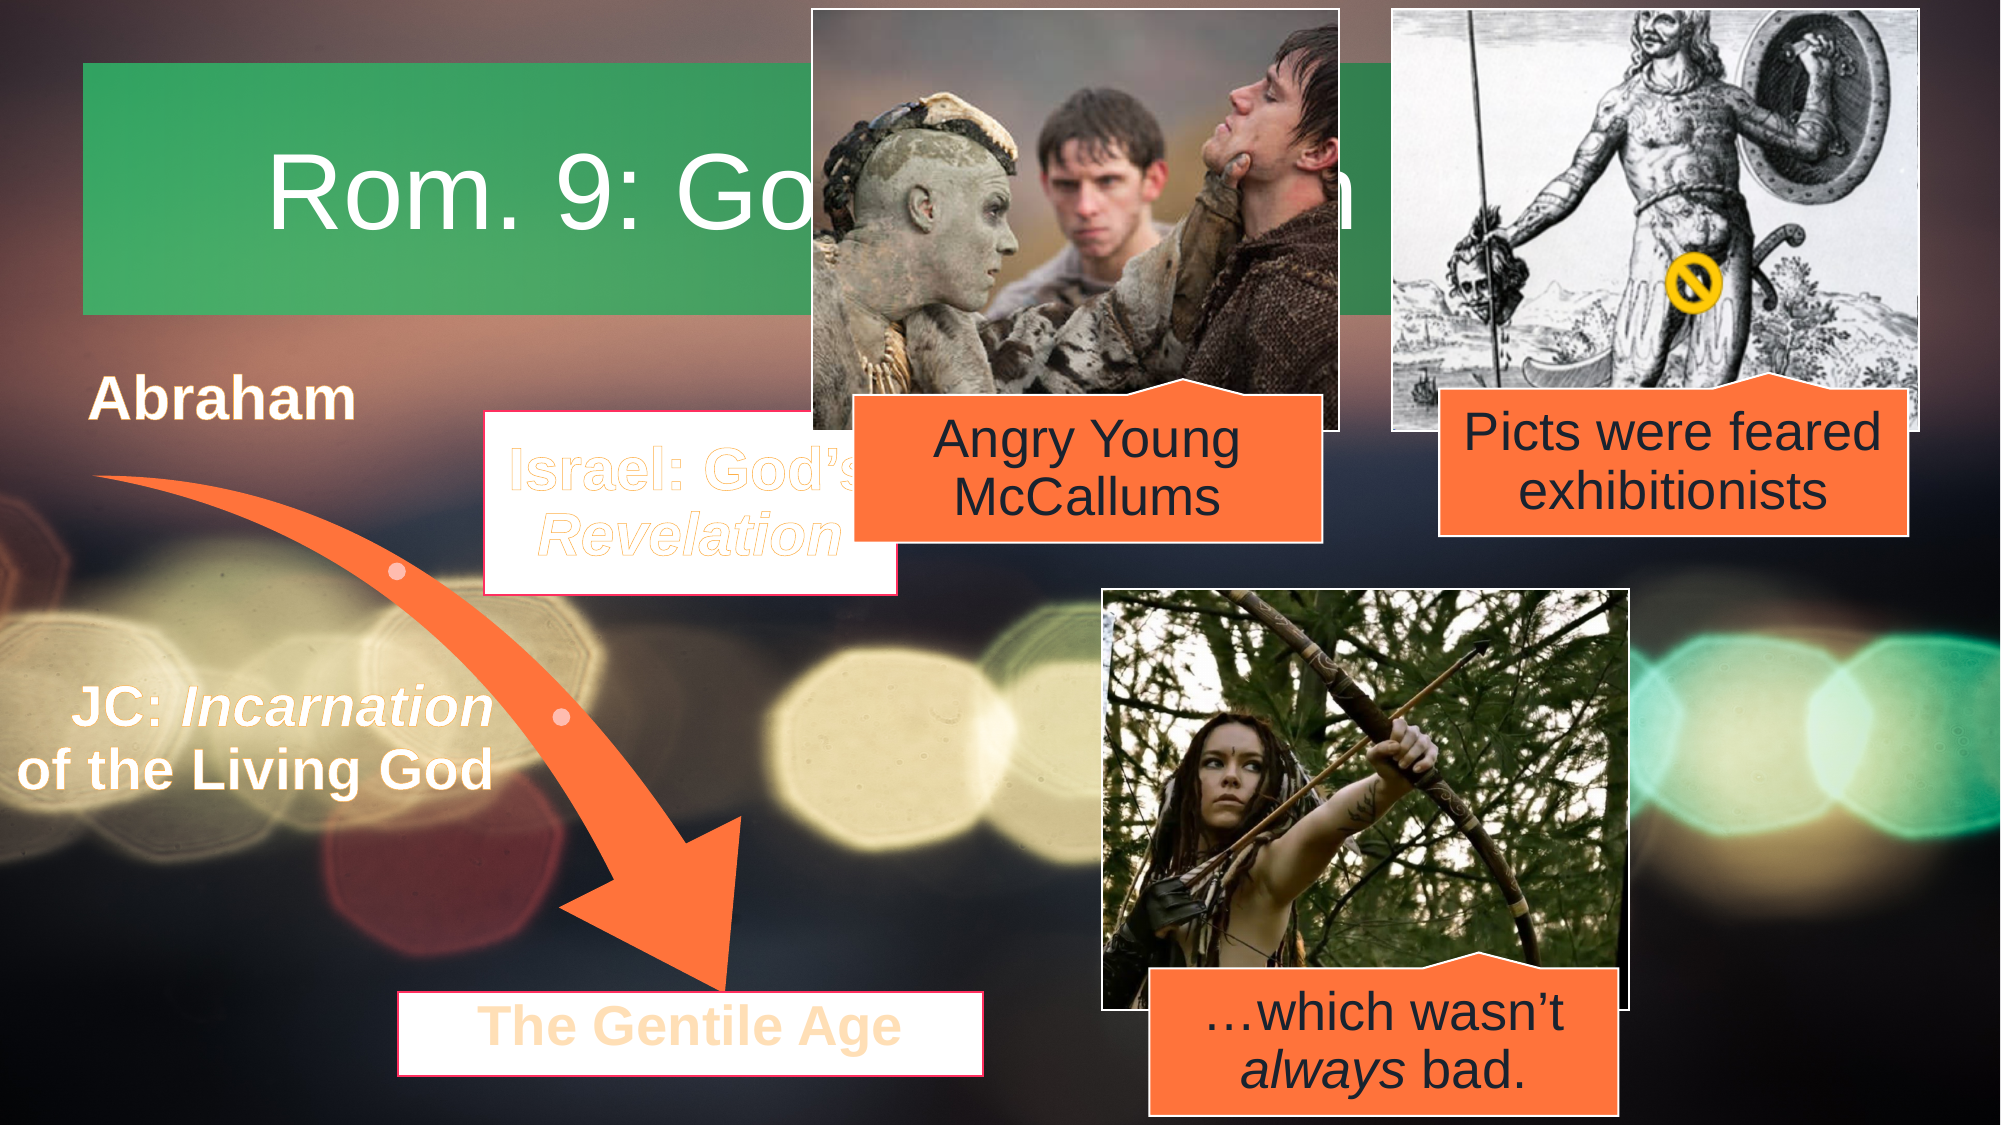

Angry Young McCallums
Picts were feared exhibitionists
…which wasn’t always bad.
# Rom. 9: God’s Hand in History
Abraham
Israel: God’s Revelation
JC: Incarnation of the Living God
The Gentile Age